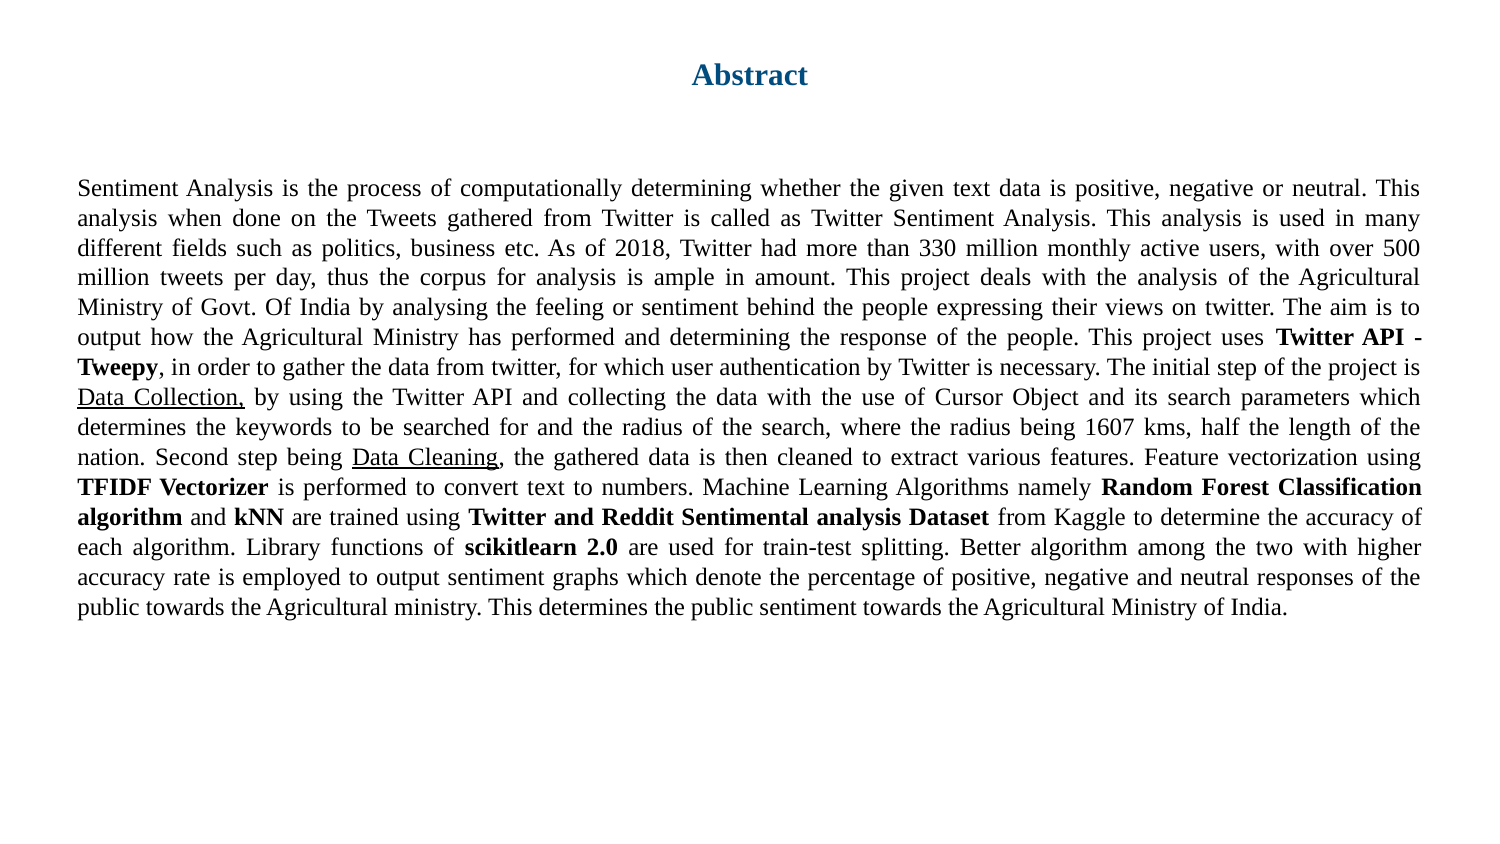

# Abstract
Sentiment Analysis is the process of computationally determining whether the given text data is positive, negative or neutral. This analysis when done on the Tweets gathered from Twitter is called as Twitter Sentiment Analysis. This analysis is used in many different fields such as politics, business etc. As of 2018, Twitter had more than 330 million monthly active users, with over 500 million tweets per day, thus the corpus for analysis is ample in amount. This project deals with the analysis of the Agricultural Ministry of Govt. Of India by analysing the feeling or sentiment behind the people expressing their views on twitter. The aim is to output how the Agricultural Ministry has performed and determining the response of the people. This project uses Twitter API - Tweepy, in order to gather the data from twitter, for which user authentication by Twitter is necessary. The initial step of the project is Data Collection, by using the Twitter API and collecting the data with the use of Cursor Object and its search parameters which determines the keywords to be searched for and the radius of the search, where the radius being 1607 kms, half the length of the nation. Second step being Data Cleaning, the gathered data is then cleaned to extract various features. Feature vectorization using TFIDF Vectorizer is performed to convert text to numbers. Machine Learning Algorithms namely Random Forest Classification algorithm and kNN are trained using Twitter and Reddit Sentimental analysis Dataset from Kaggle to determine the accuracy of each algorithm. Library functions of scikitlearn 2.0 are used for train-test splitting. Better algorithm among the two with higher accuracy rate is employed to output sentiment graphs which denote the percentage of positive, negative and neutral responses of the public towards the Agricultural ministry. This determines the public sentiment towards the Agricultural Ministry of India.